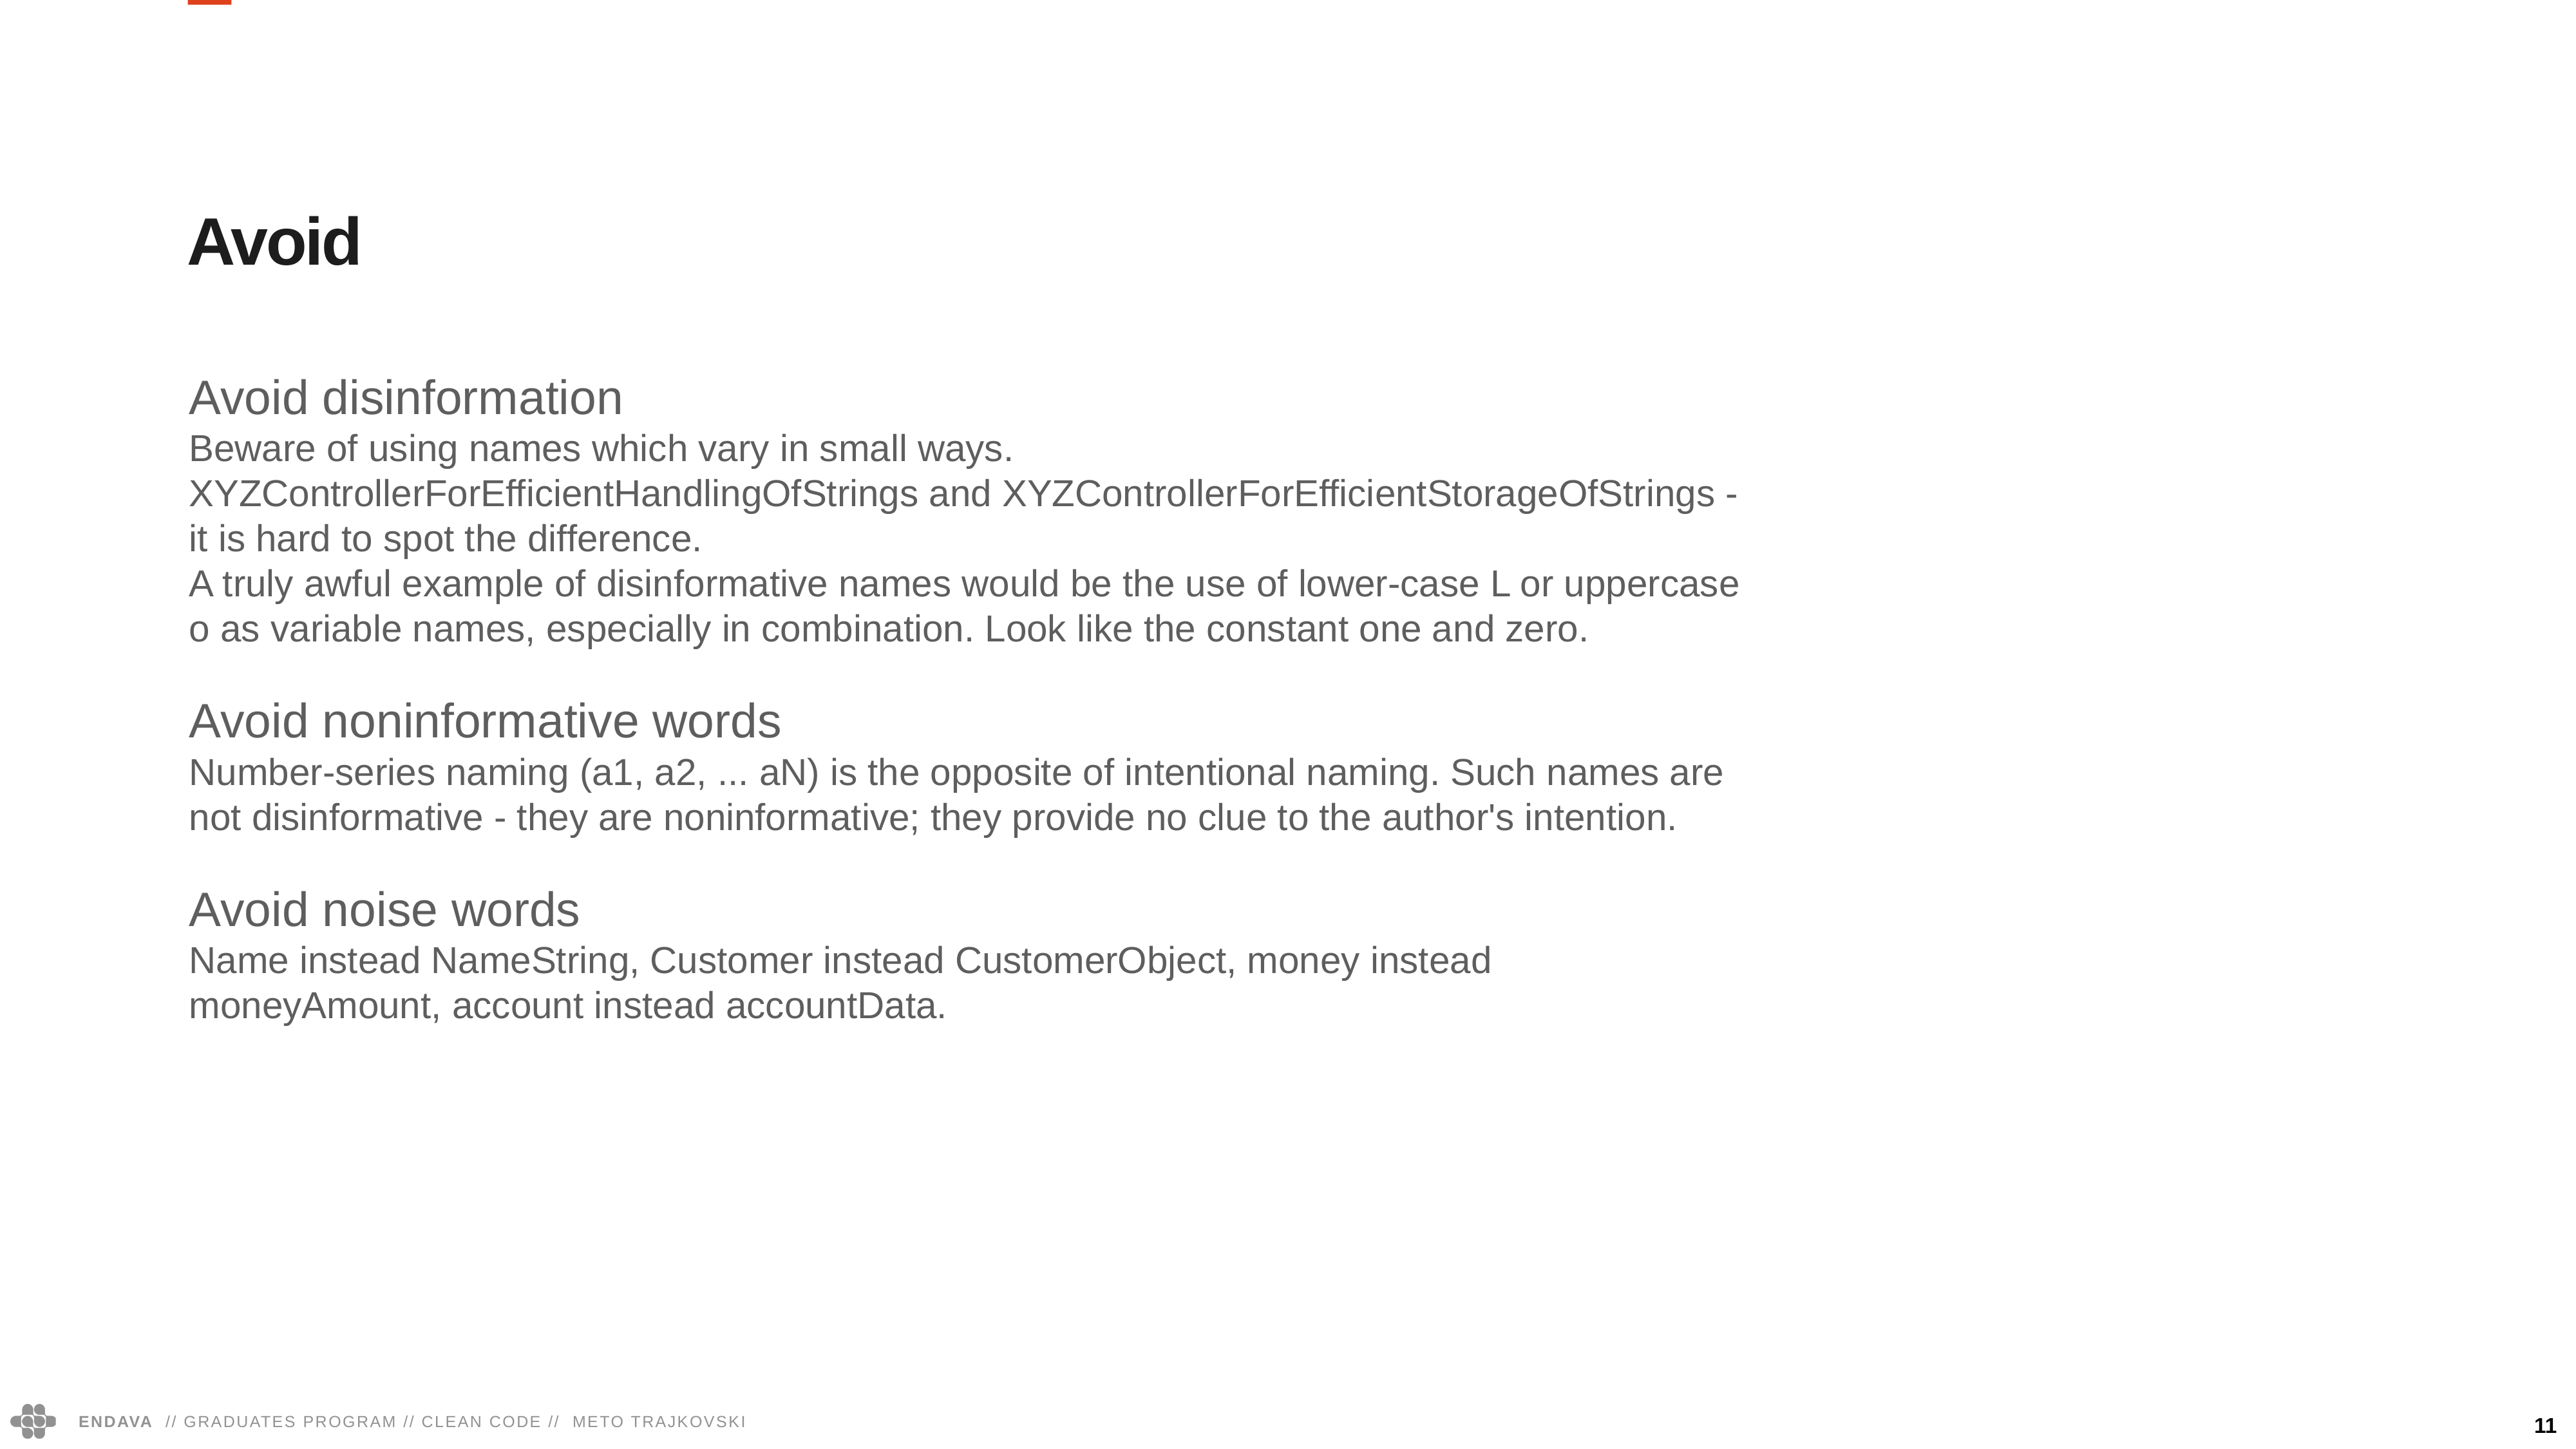

Avoid
Avoid disinformation
Beware of using names which vary in small ways. XYZControllerForEfficientHandlingOfStrings and XYZControllerForEfficientStorageOfStrings - it is hard to spot the difference.
A truly awful example of disinformative names would be the use of lower-case L or uppercase o as variable names, especially in combination. Look like the constant one and zero.
Avoid noninformative words
Number-series naming (a1, a2, ... aN) is the opposite of intentional naming. Such names are not disinformative - they are noninformative; they provide no clue to the author's intention.
Avoid noise words
Name instead NameString, Customer instead CustomerObject, money instead moneyAmount, account instead accountData.
11